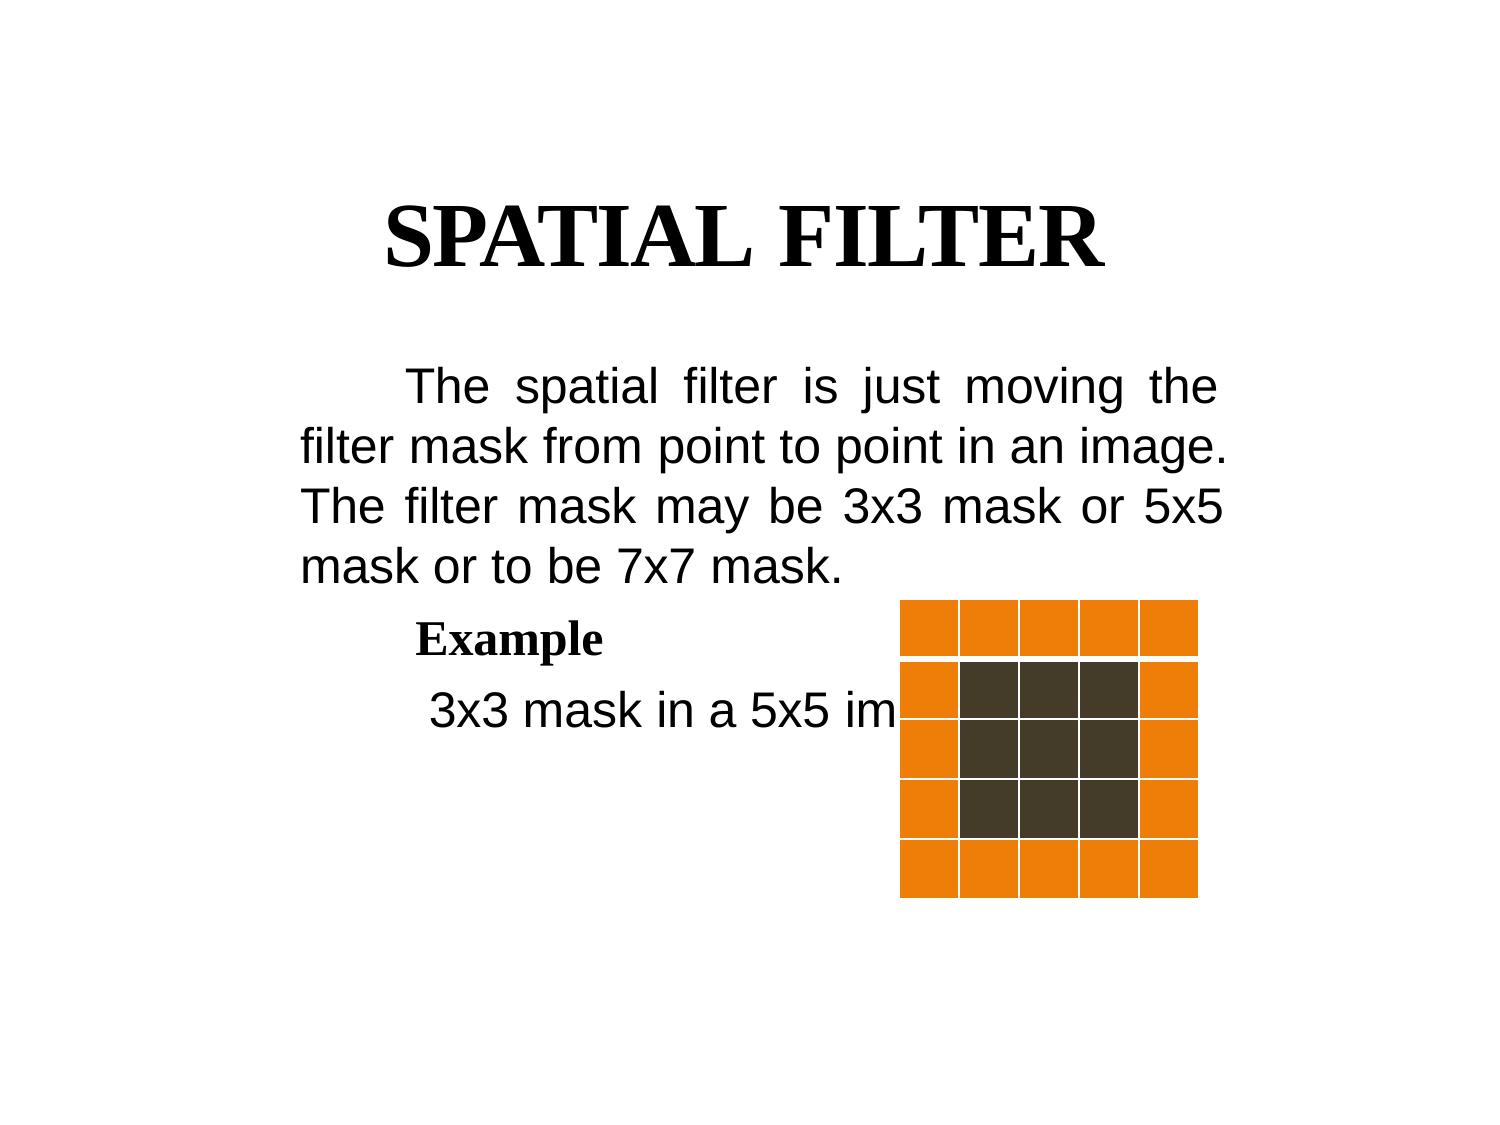

# SPATIAL FILTER
The spatial filter is just moving the  filter mask from point to point in an image.  The filter mask may be 3x3 mask or 5x5  mask or to be 7x7 mask.
Example
3x3 mask in a 5x5 image
|  |  |  |  |  |
| --- | --- | --- | --- | --- |
|  |  |  |  |  |
|  |  |  |  |  |
|  |  |  |  |  |
|  |  |  |  |  |